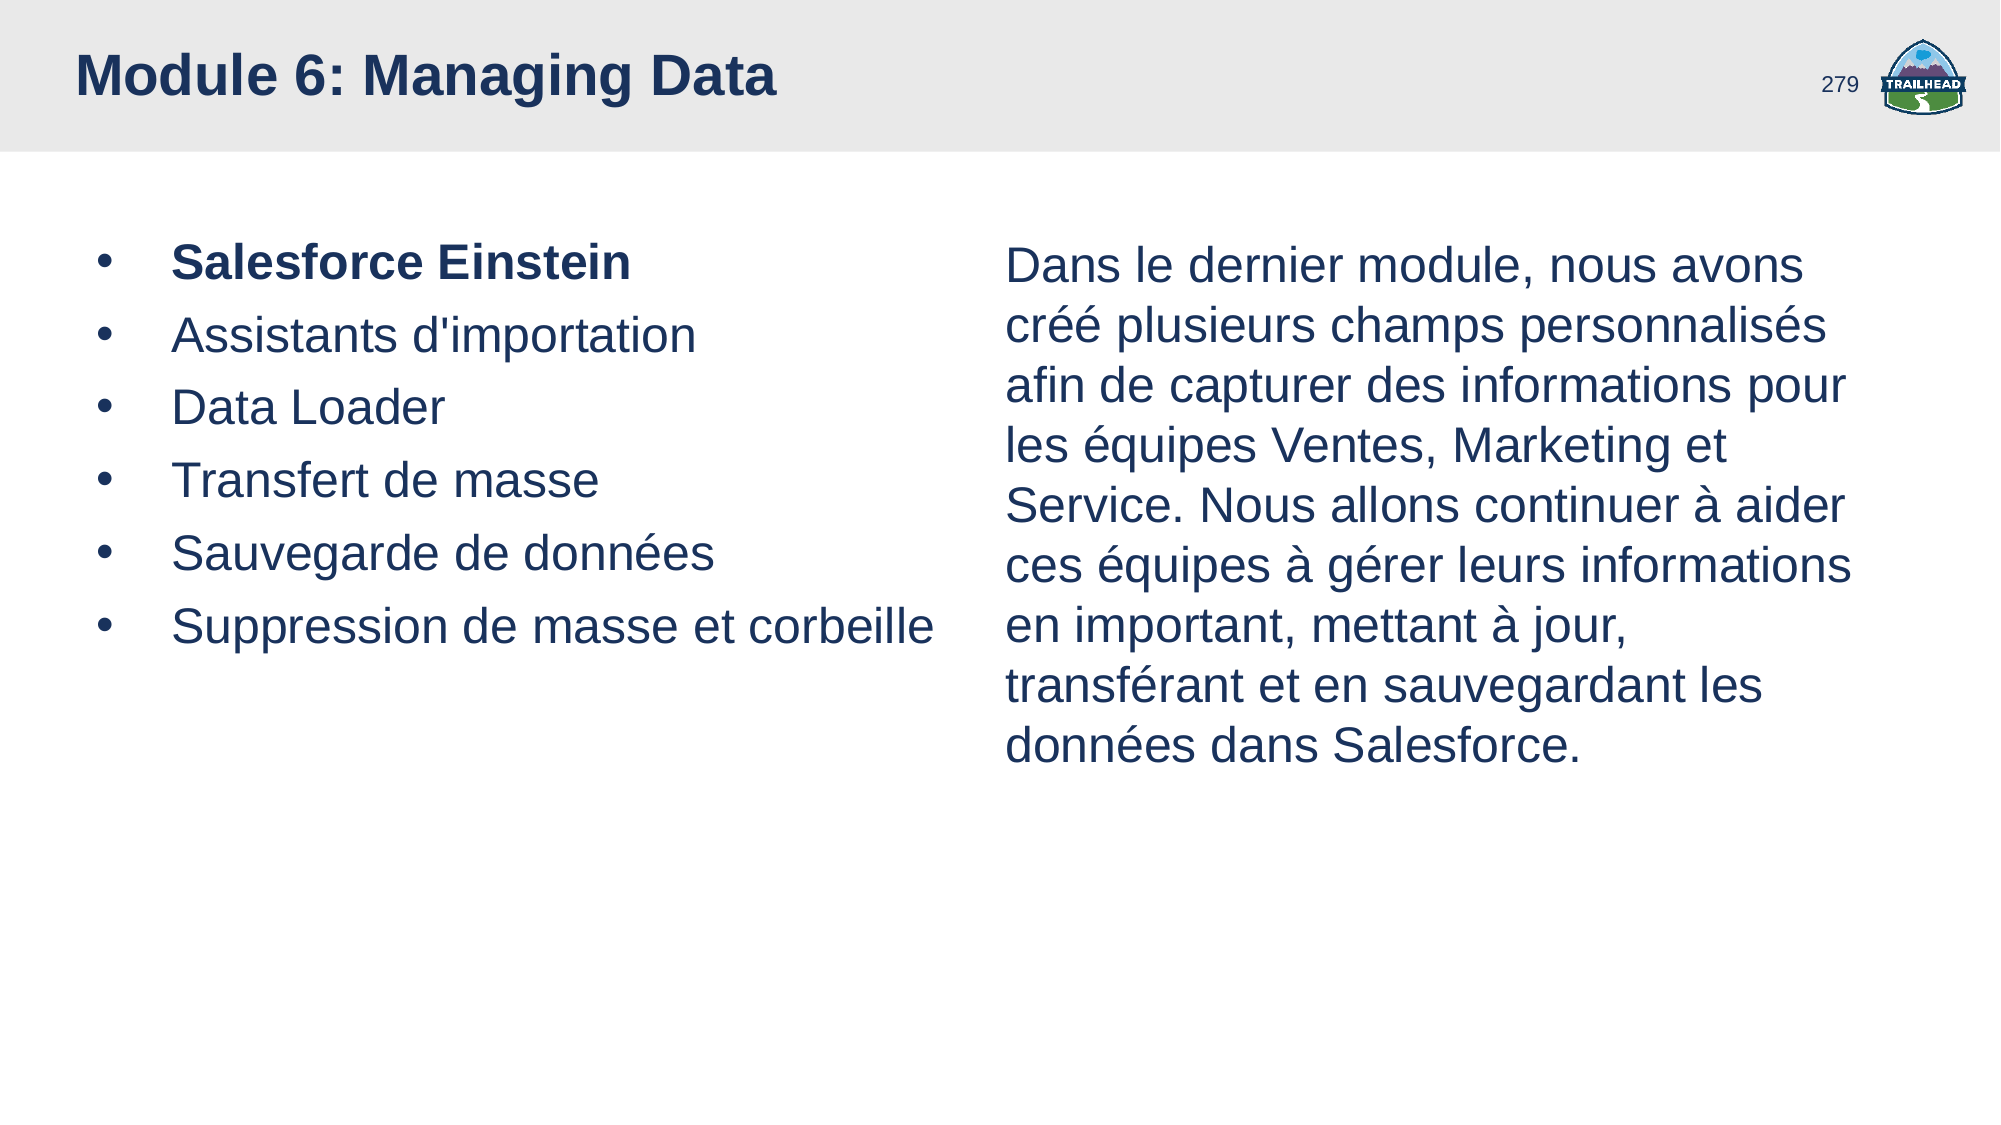

Module 6: Managing Data
279

Salesforce Einstein
Assistants d'importation
Data Loader
Transfert de masse
Sauvegarde de données
Suppression de masse et corbeille

Dans le dernier module, nous avons créé plusieurs champs personnalisés afin de capturer des informations pour les équipes Ventes, Marketing et Service. Nous allons continuer à aider ces équipes à gérer leurs informations en important, mettant à jour, transférant et en sauvegardant les données dans Salesforce.